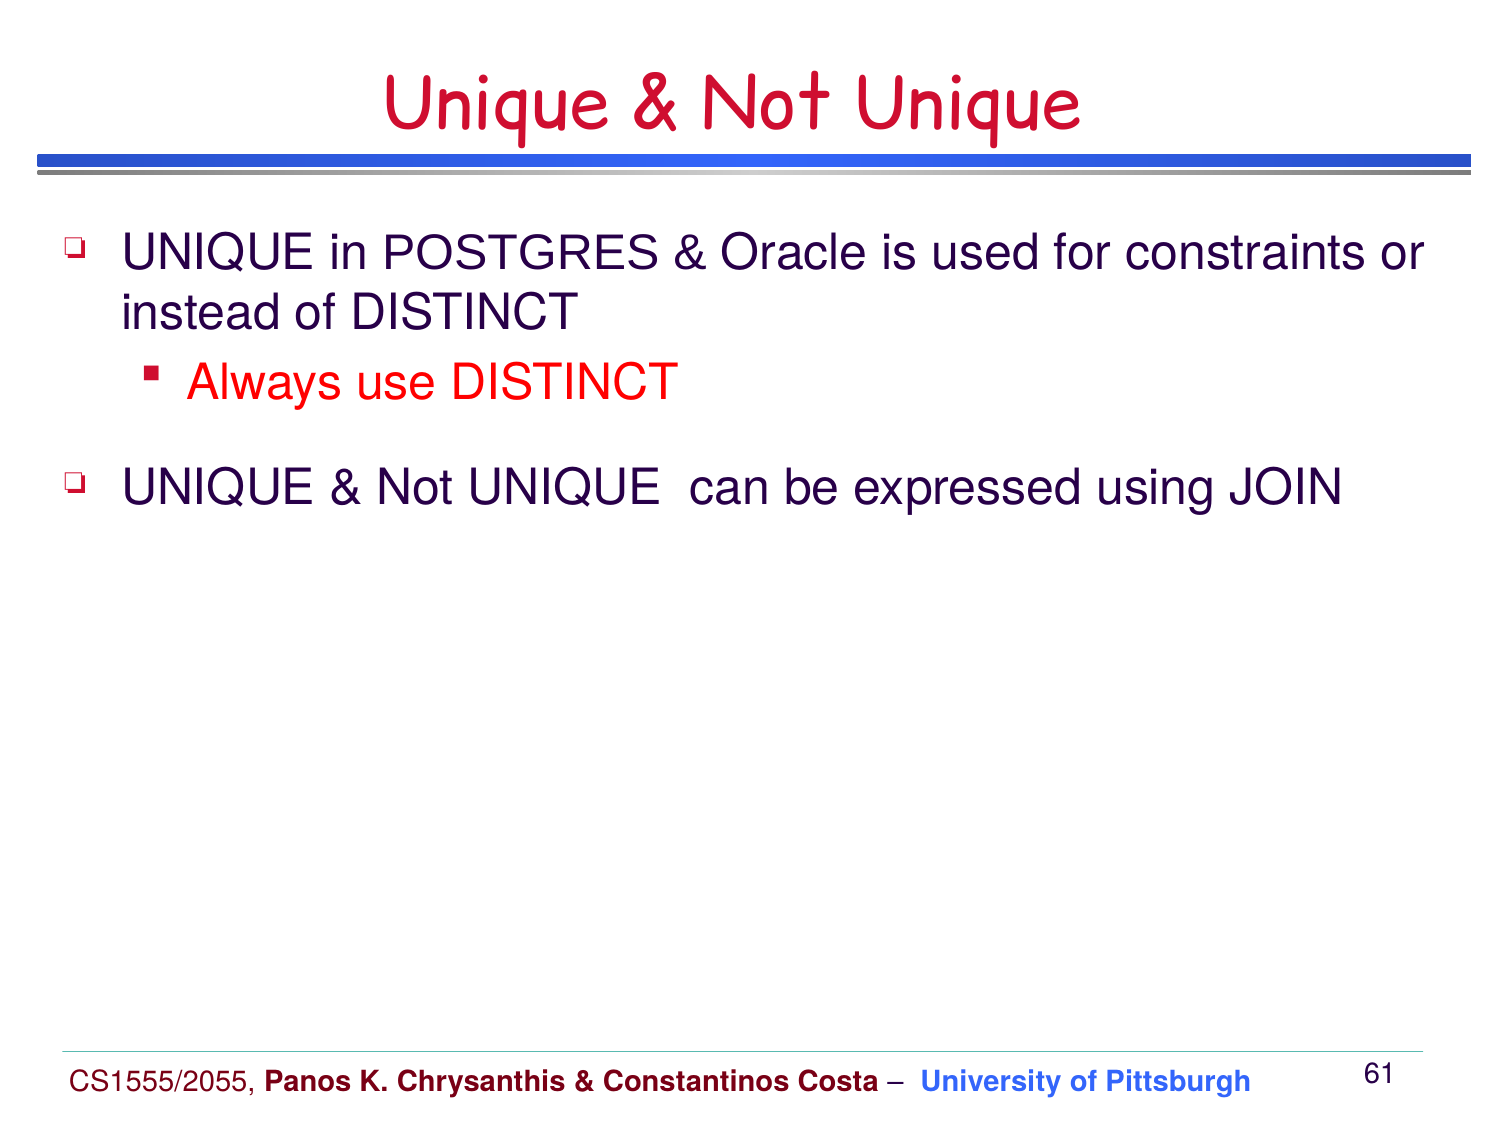

# Unique & Not Unique
UNIQUE in POSTGRES & Oracle is used for constraints or instead of DISTINCT
Always use DISTINCT

UNIQUE & Not UNIQUE  can be expressed using JOIN